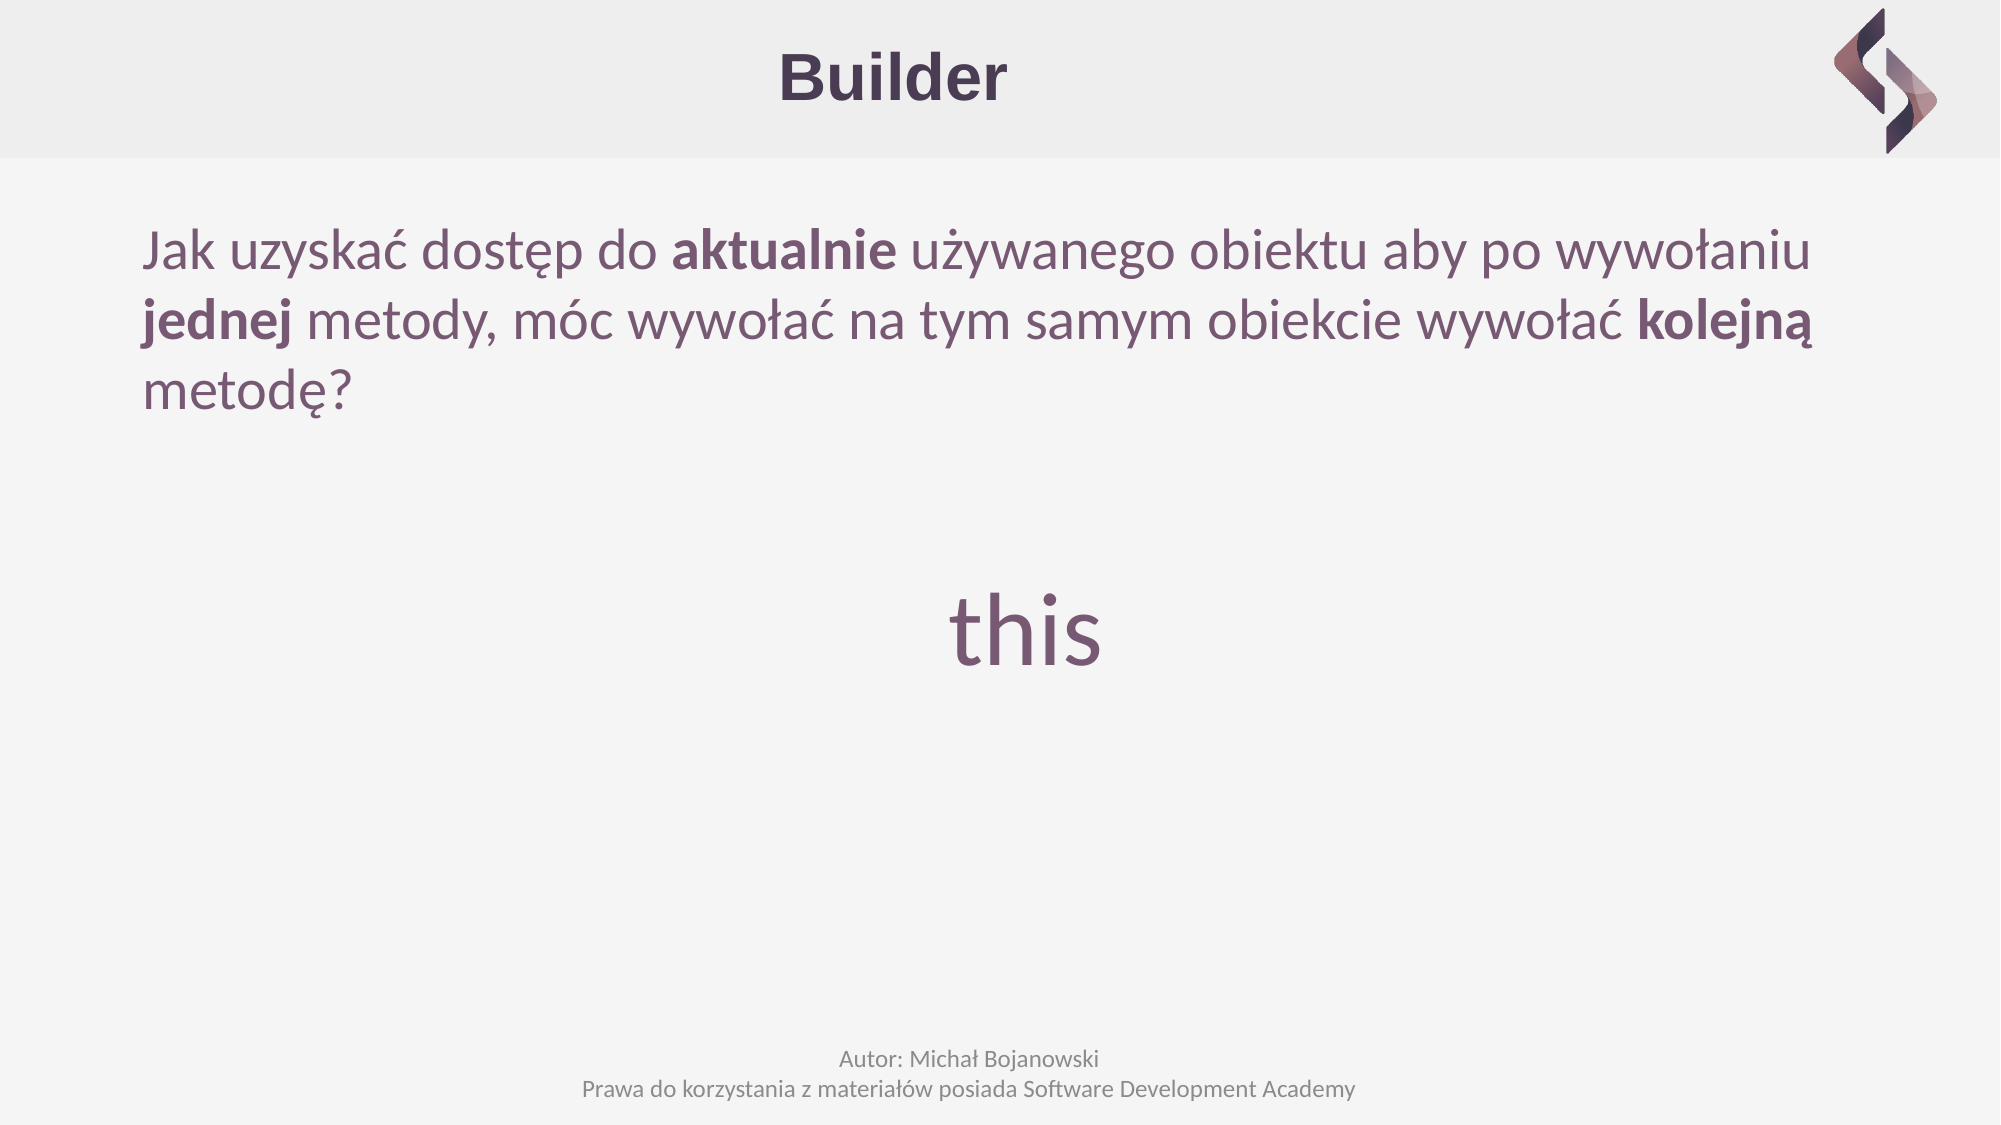

# Builder
Jak uzyskać dostęp do aktualnie używanego obiektu aby po wywołaniu jednej metody, móc wywołać na tym samym obiekcie wywołać kolejną metodę?

this

Autor: Michał Bojanowski
Prawa do korzystania z materiałów posiada Software Development Academy